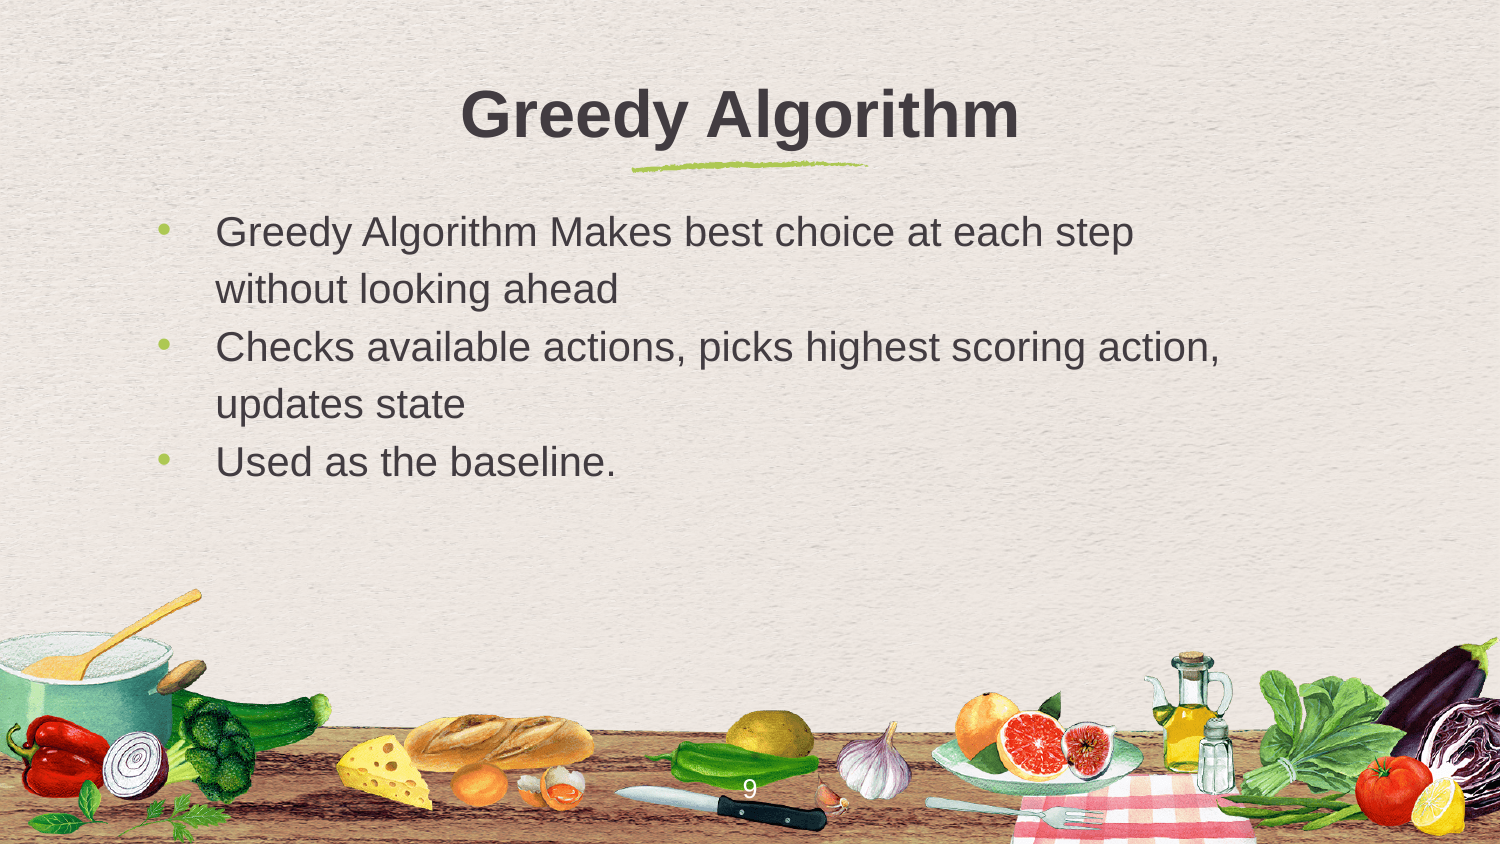

# Greedy Algorithm
Greedy Algorithm Makes best choice at each step without looking ahead
Checks available actions, picks highest scoring action, updates state
Used as the baseline.
9